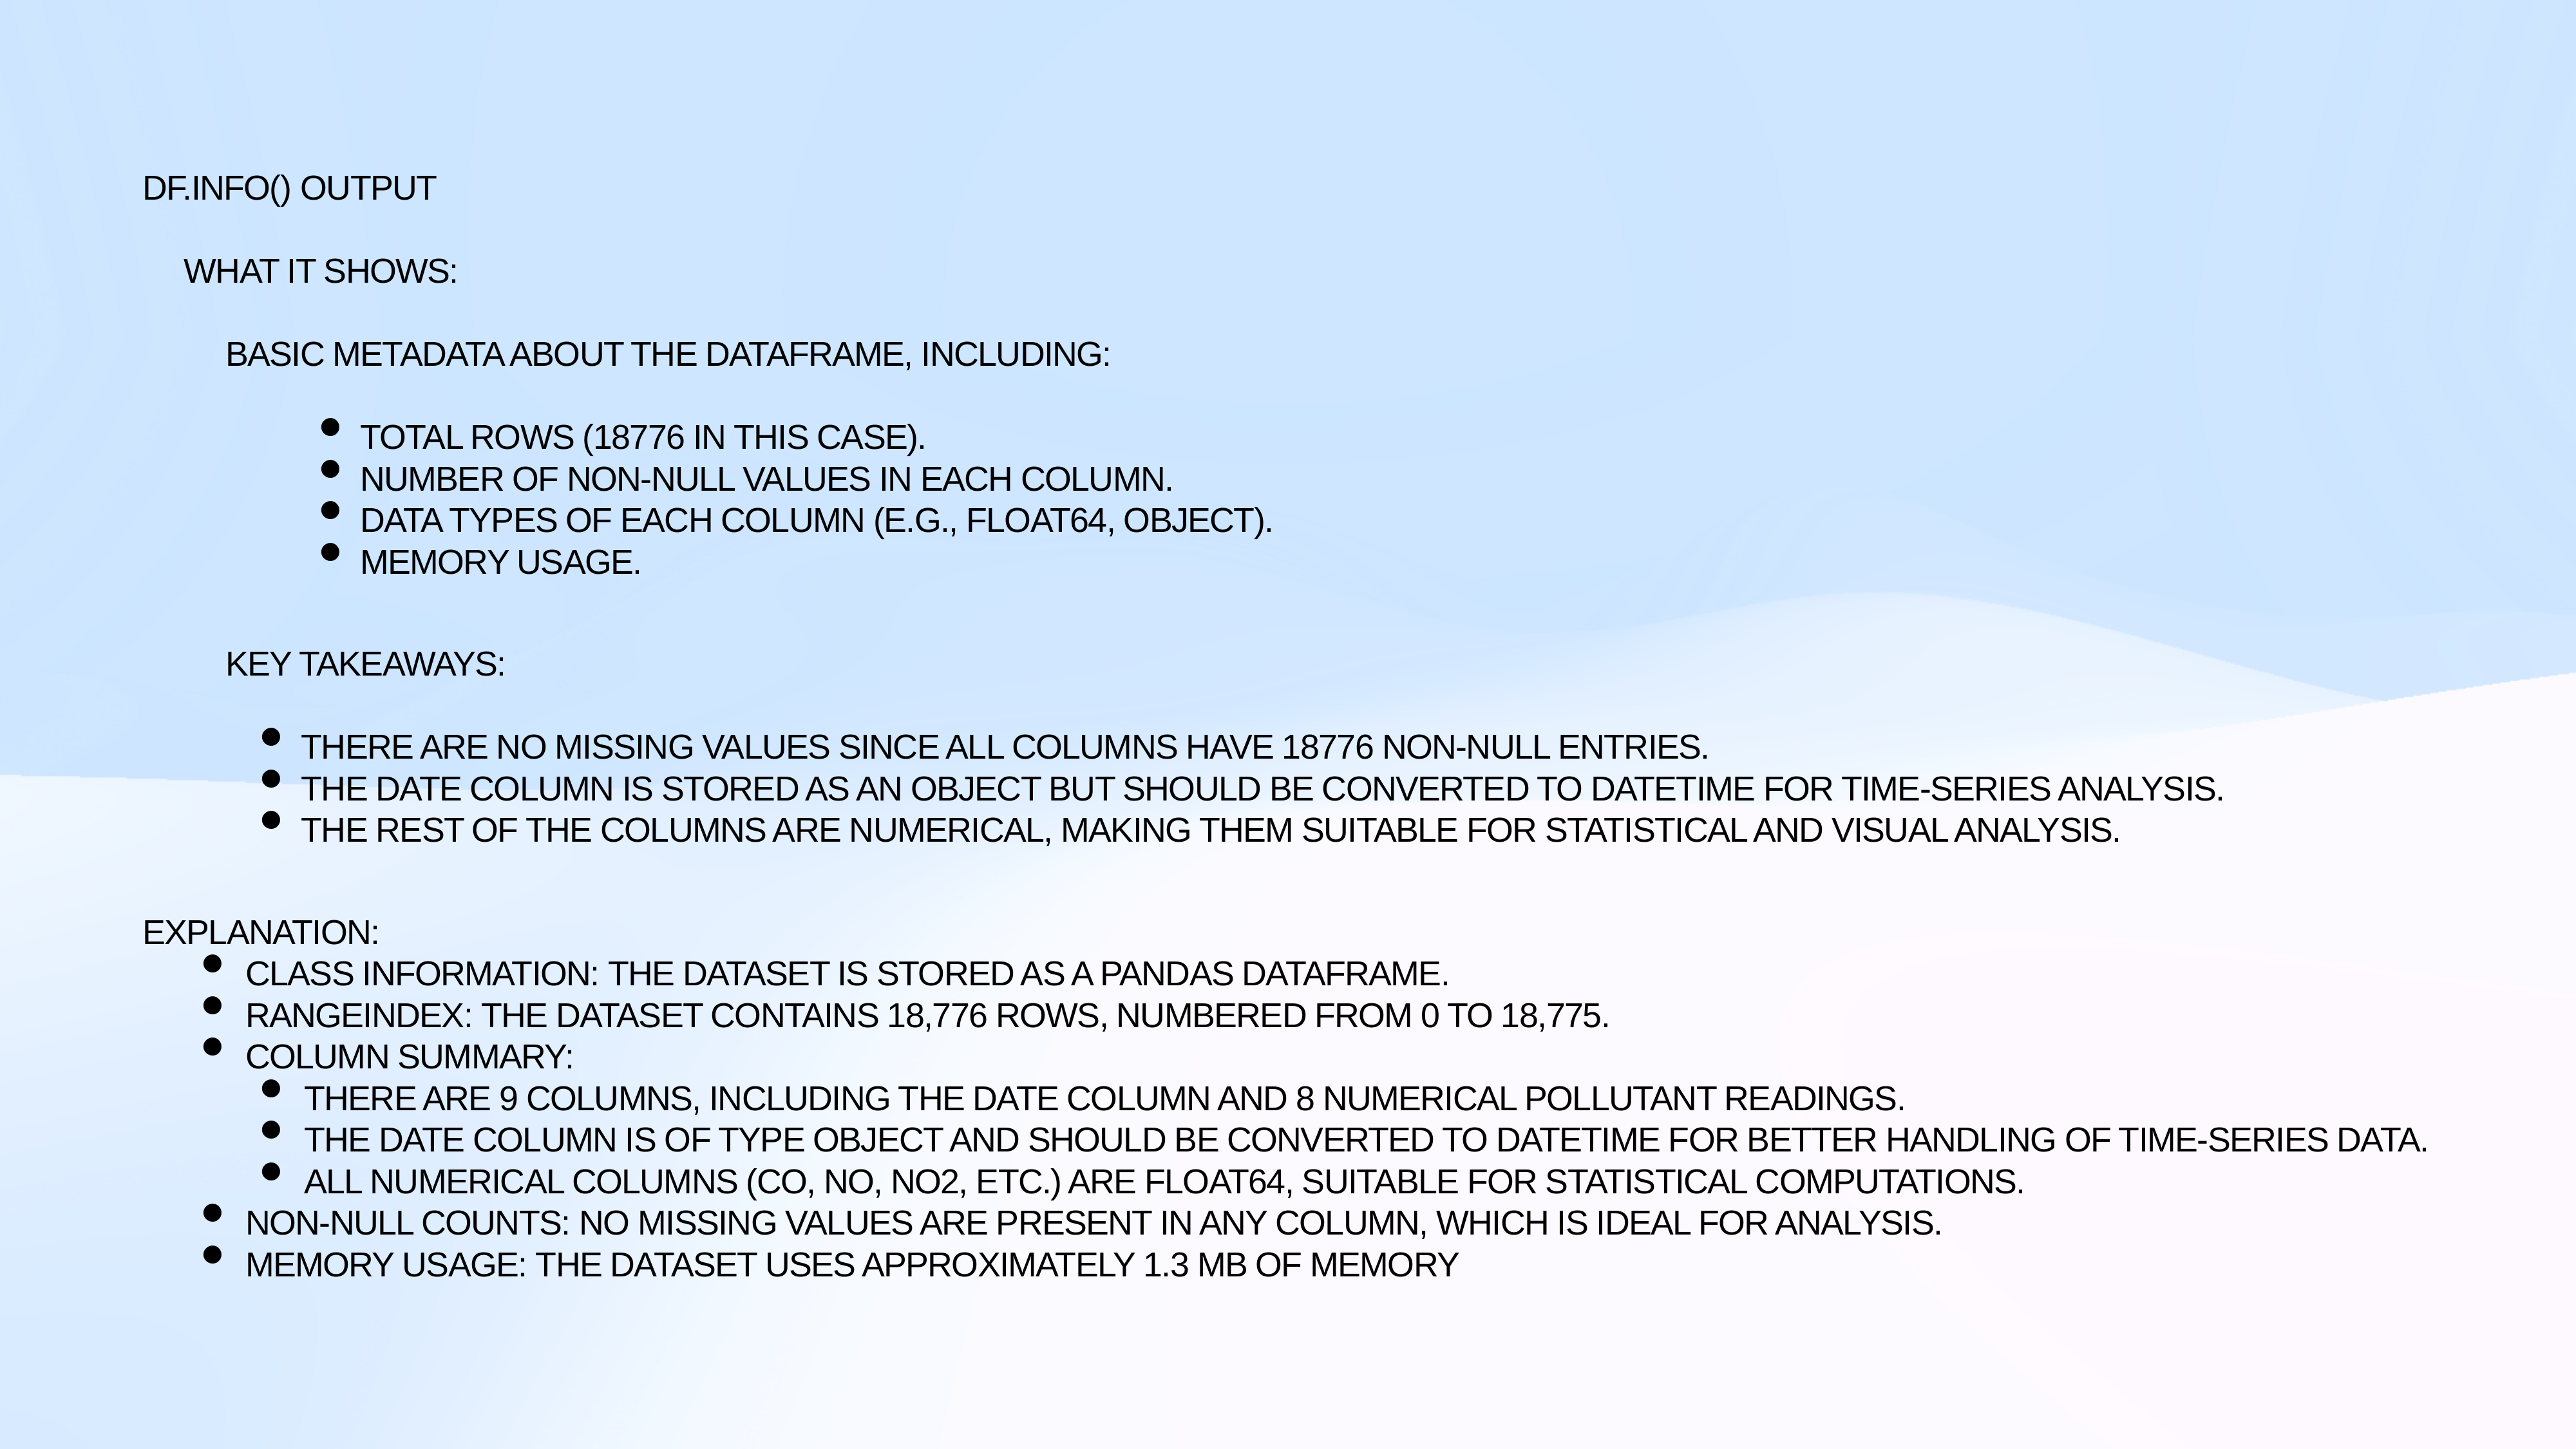

df.info() Output

What it shows:

Basic metadata about the DataFrame, including:

Total rows (18776 in this case).
Number of non-null values in each column.
Data types of each column (e.g., float64, object).
Memory usage.

Key takeaways:

There are no missing values since all columns have 18776 non-null entries.
The date column is stored as an object but should be converted to datetime for time-series analysis.
The rest of the columns are numerical, making them suitable for statistical and visual analysis.

Explanation:
Class Information: The dataset is stored as a pandas DataFrame.
RangeIndex: The dataset contains 18,776 rows, numbered from 0 to 18,775.
Column Summary:
There are 9 columns, including the date column and 8 numerical pollutant readings.
The date column is of type object and should be converted to datetime for better handling of time-series data.
All numerical columns (co, no, no2, etc.) are float64, suitable for statistical computations.
Non-null Counts: No missing values are present in any column, which is ideal for analysis.
Memory Usage: The dataset uses approximately 1.3 MB of memory